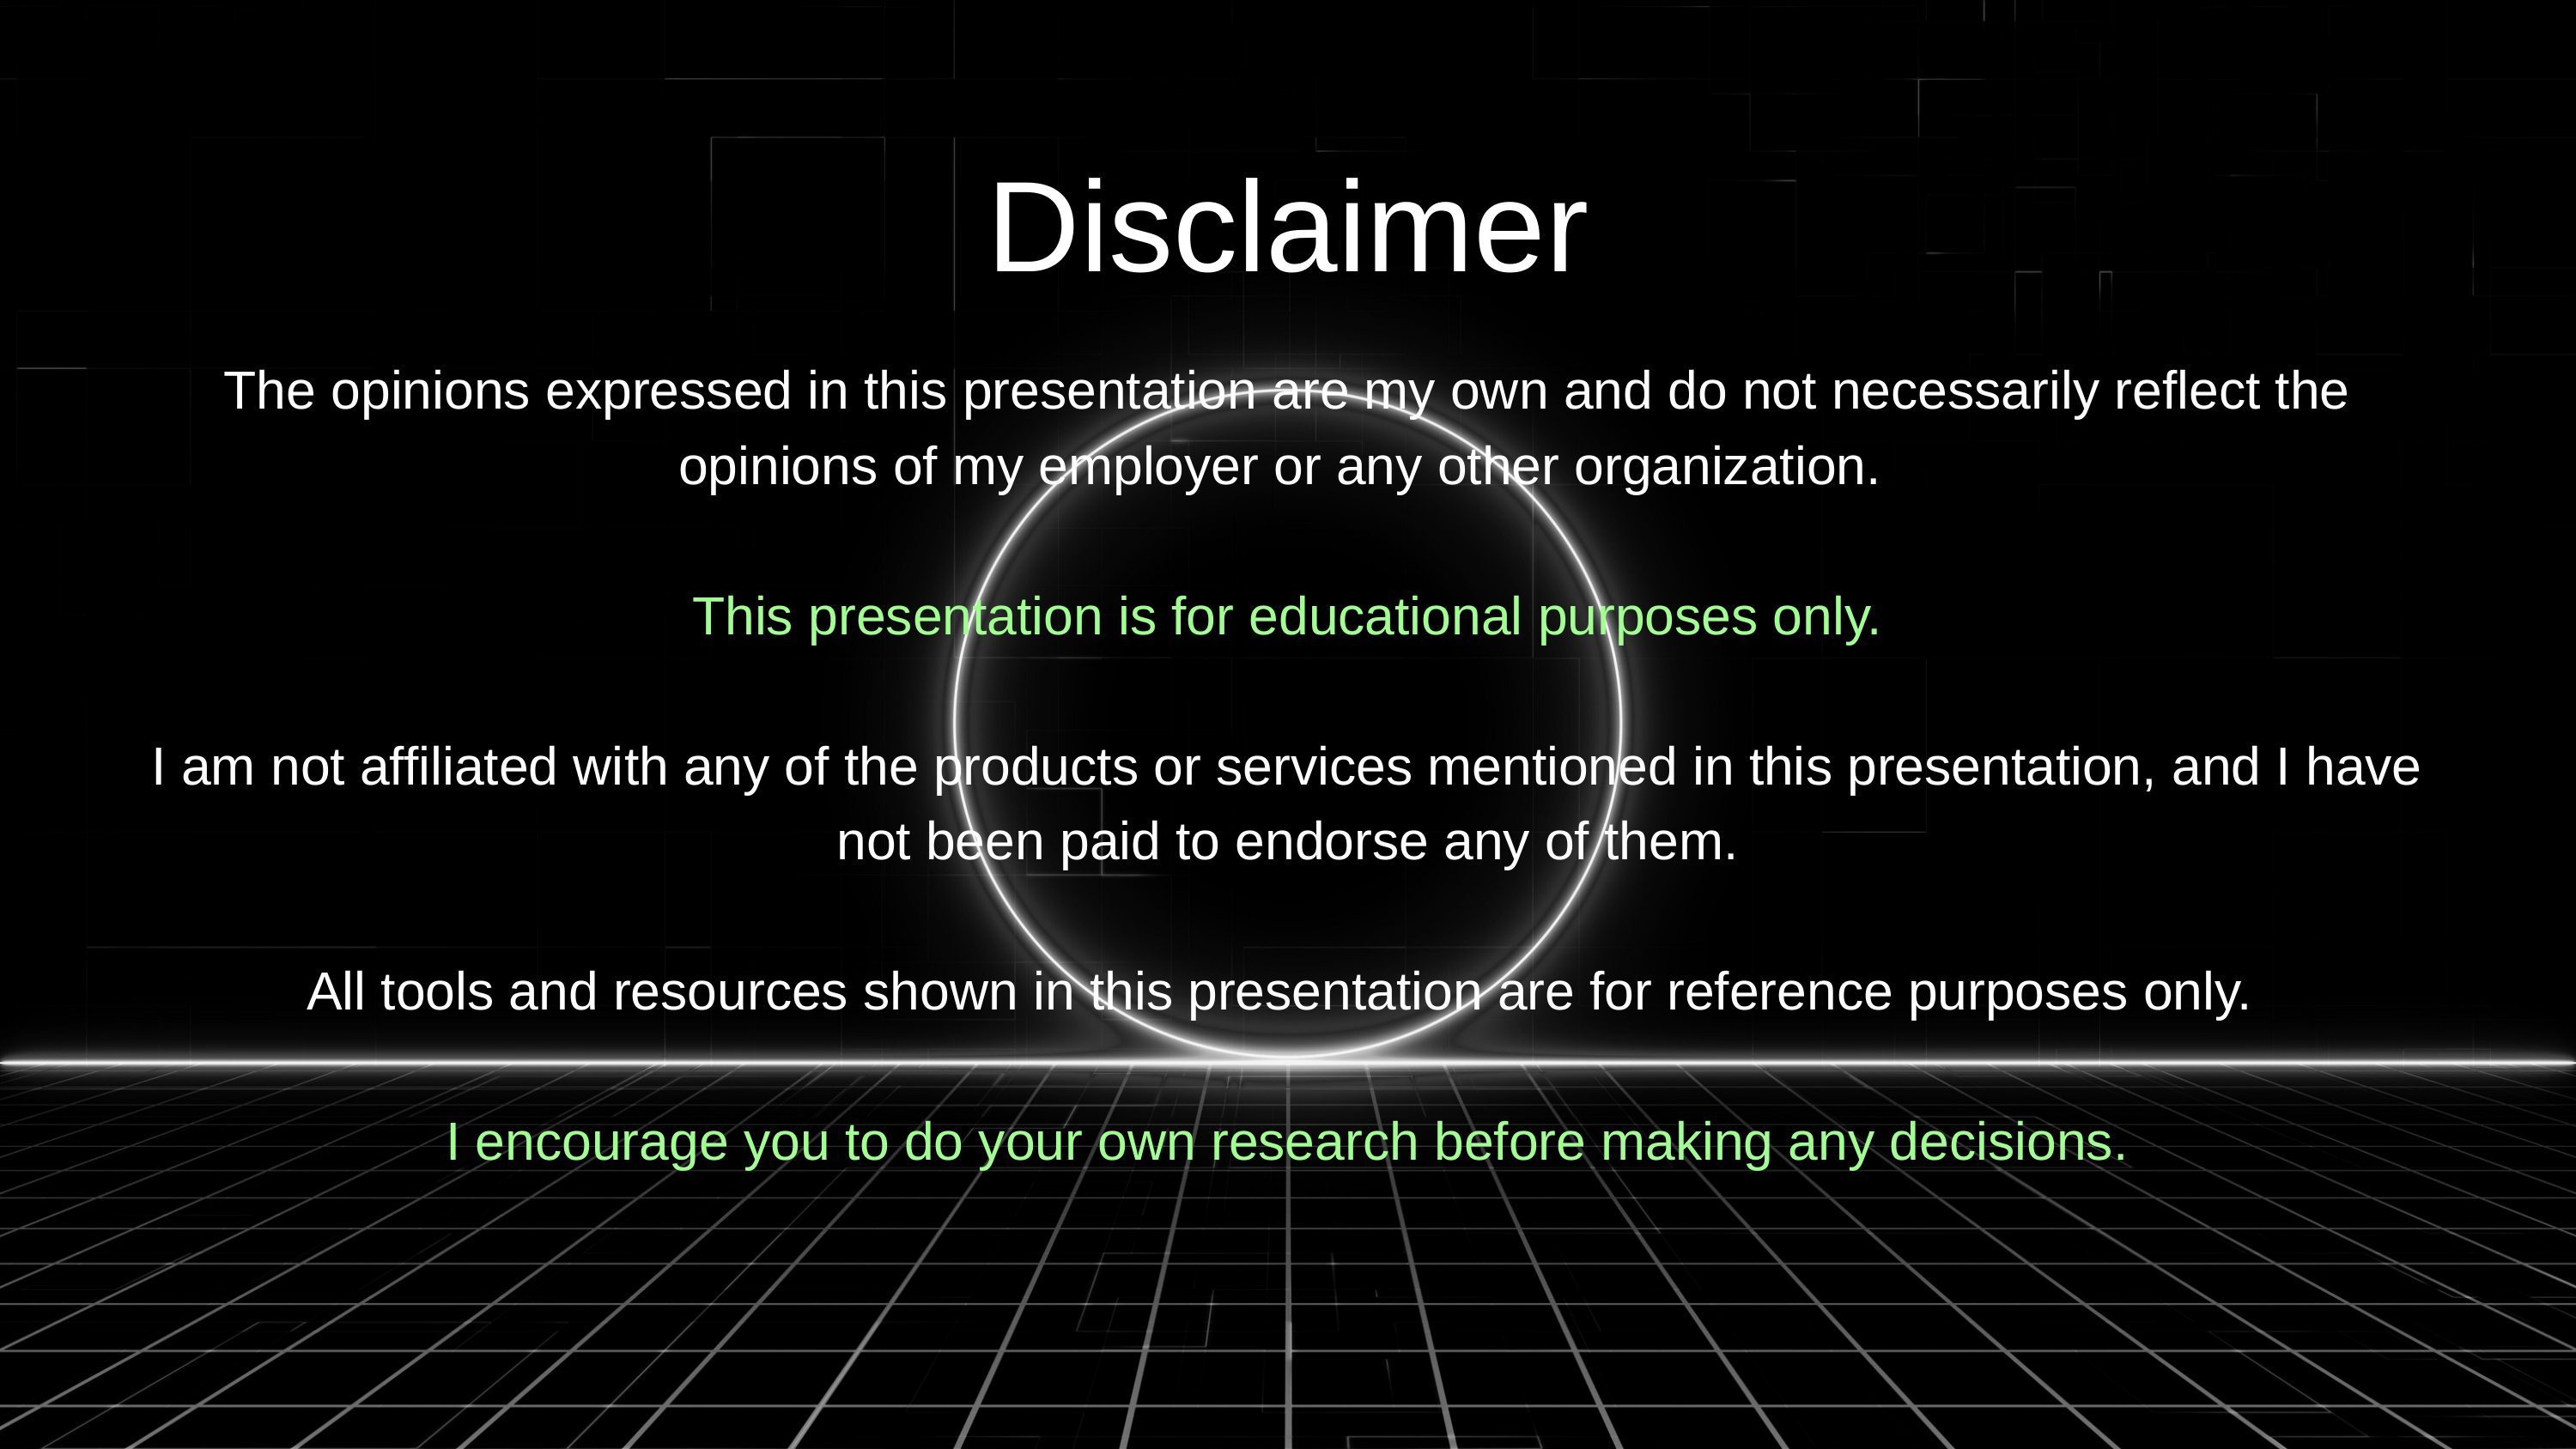

Disclaimer
The opinions expressed in this presentation are my own and do not necessarily reflect the opinions of my employer or any other organization.

This presentation is for educational purposes only.

I am not affiliated with any of the products or services mentioned in this presentation, and I have not been paid to endorse any of them.

All tools and resources shown in this presentation are for reference purposes only.

I encourage you to do your own research before making any decisions.